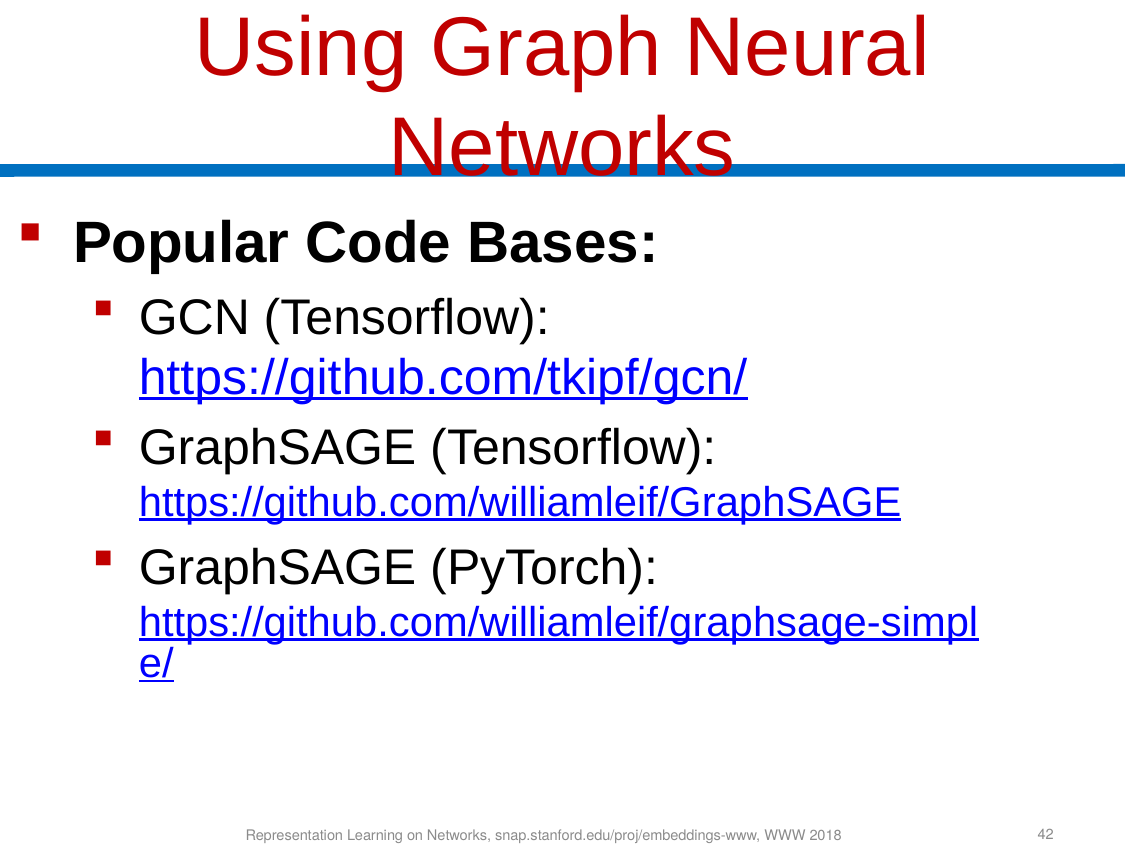

# Using Graph Neural Networks
Popular Code Bases:
GCN (Tensorflow):
https://github.com/tkipf/gcn/
GraphSAGE (Tensorflow):
https://github.com/williamleif/GraphSAGE
GraphSAGE (PyTorch):
https://github.com/williamleif/graphsage-simple/

42
Representation Learning on Networks, snap.stanford.edu/proj/embeddings-www, WWW 2018